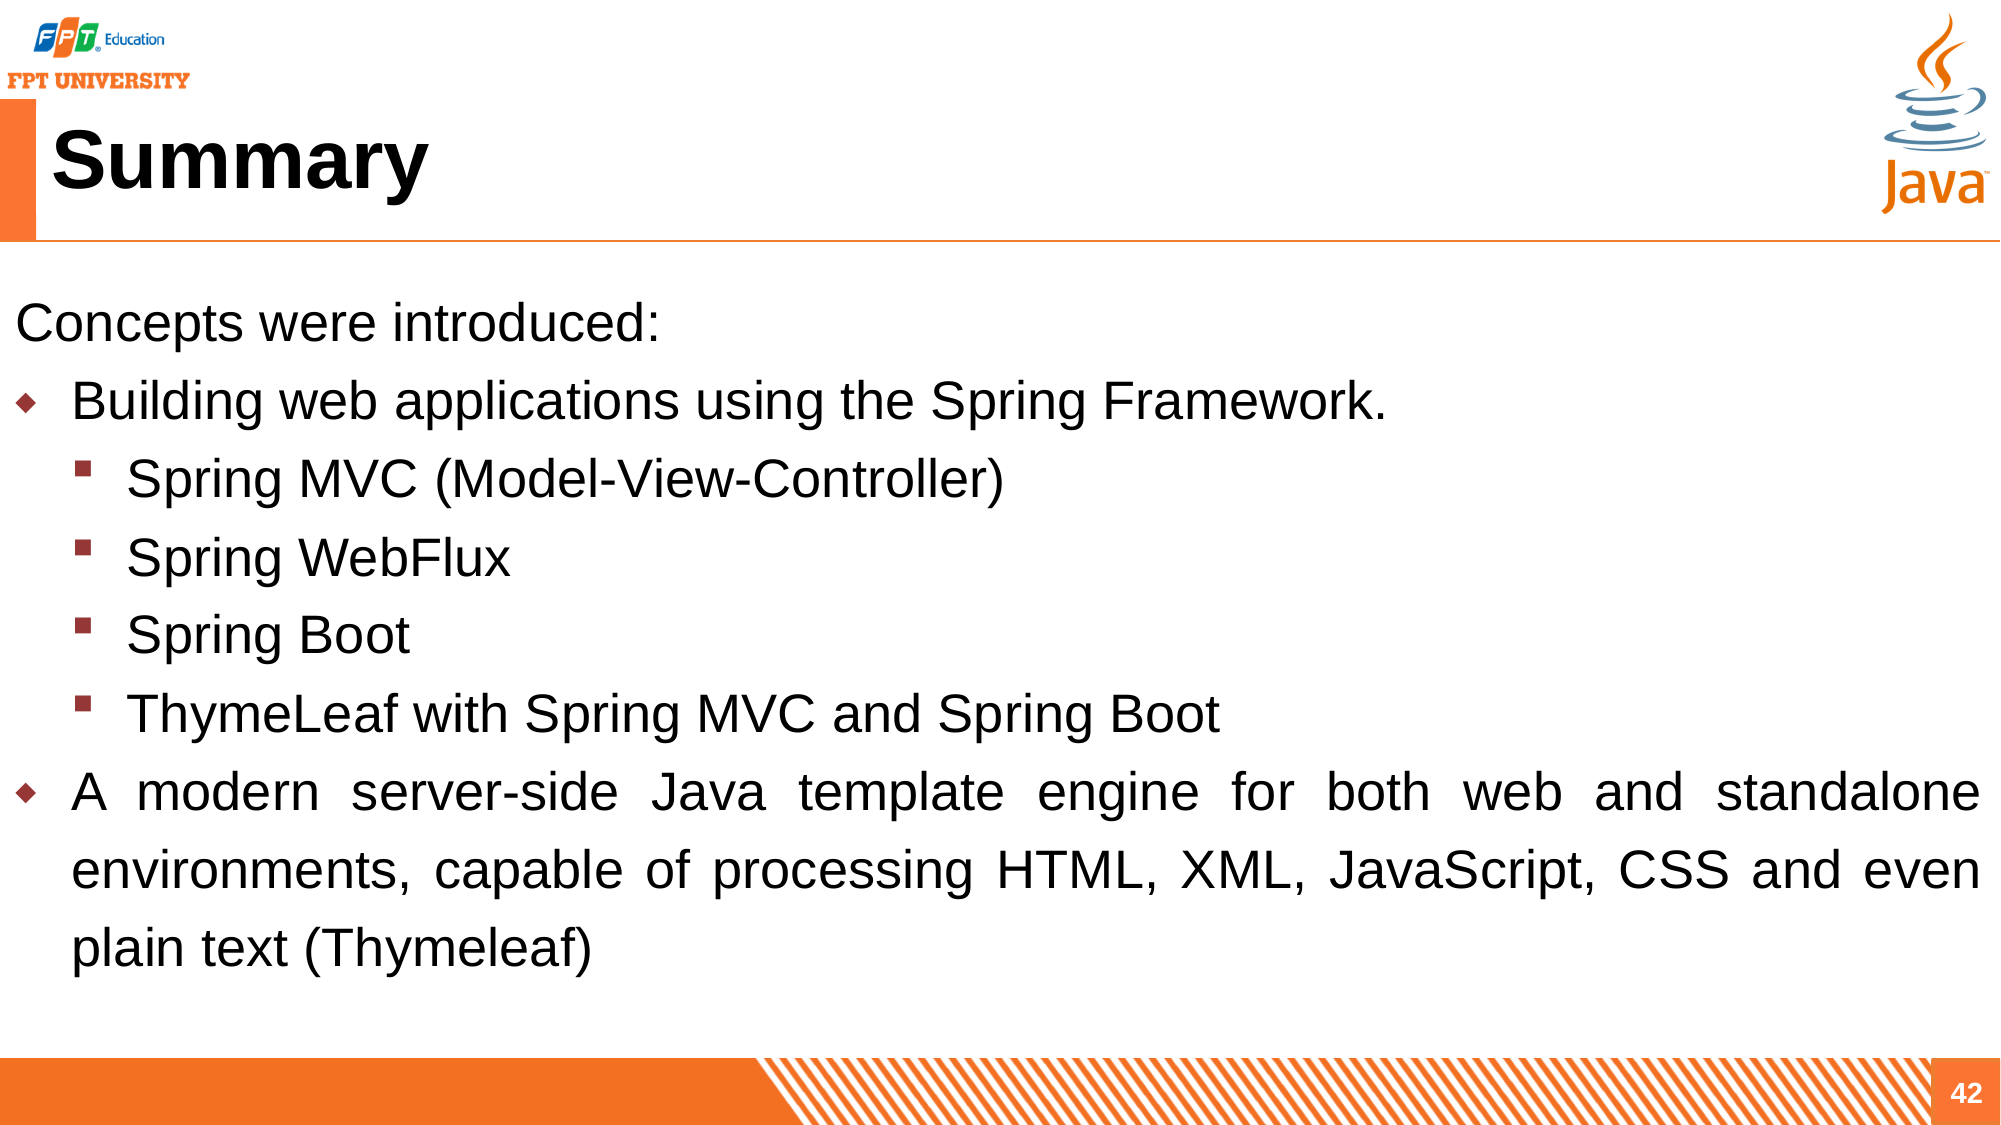

# Summary
Concepts were introduced:
Building web applications using the Spring Framework.
Spring MVC (Model-View-Controller)
Spring WebFlux
Spring Boot
ThymeLeaf with Spring MVC and Spring Boot
A modern server-side Java template engine for both web and standalone environments, capable of processing HTML, XML, JavaScript, CSS and even plain text (Thymeleaf)

42